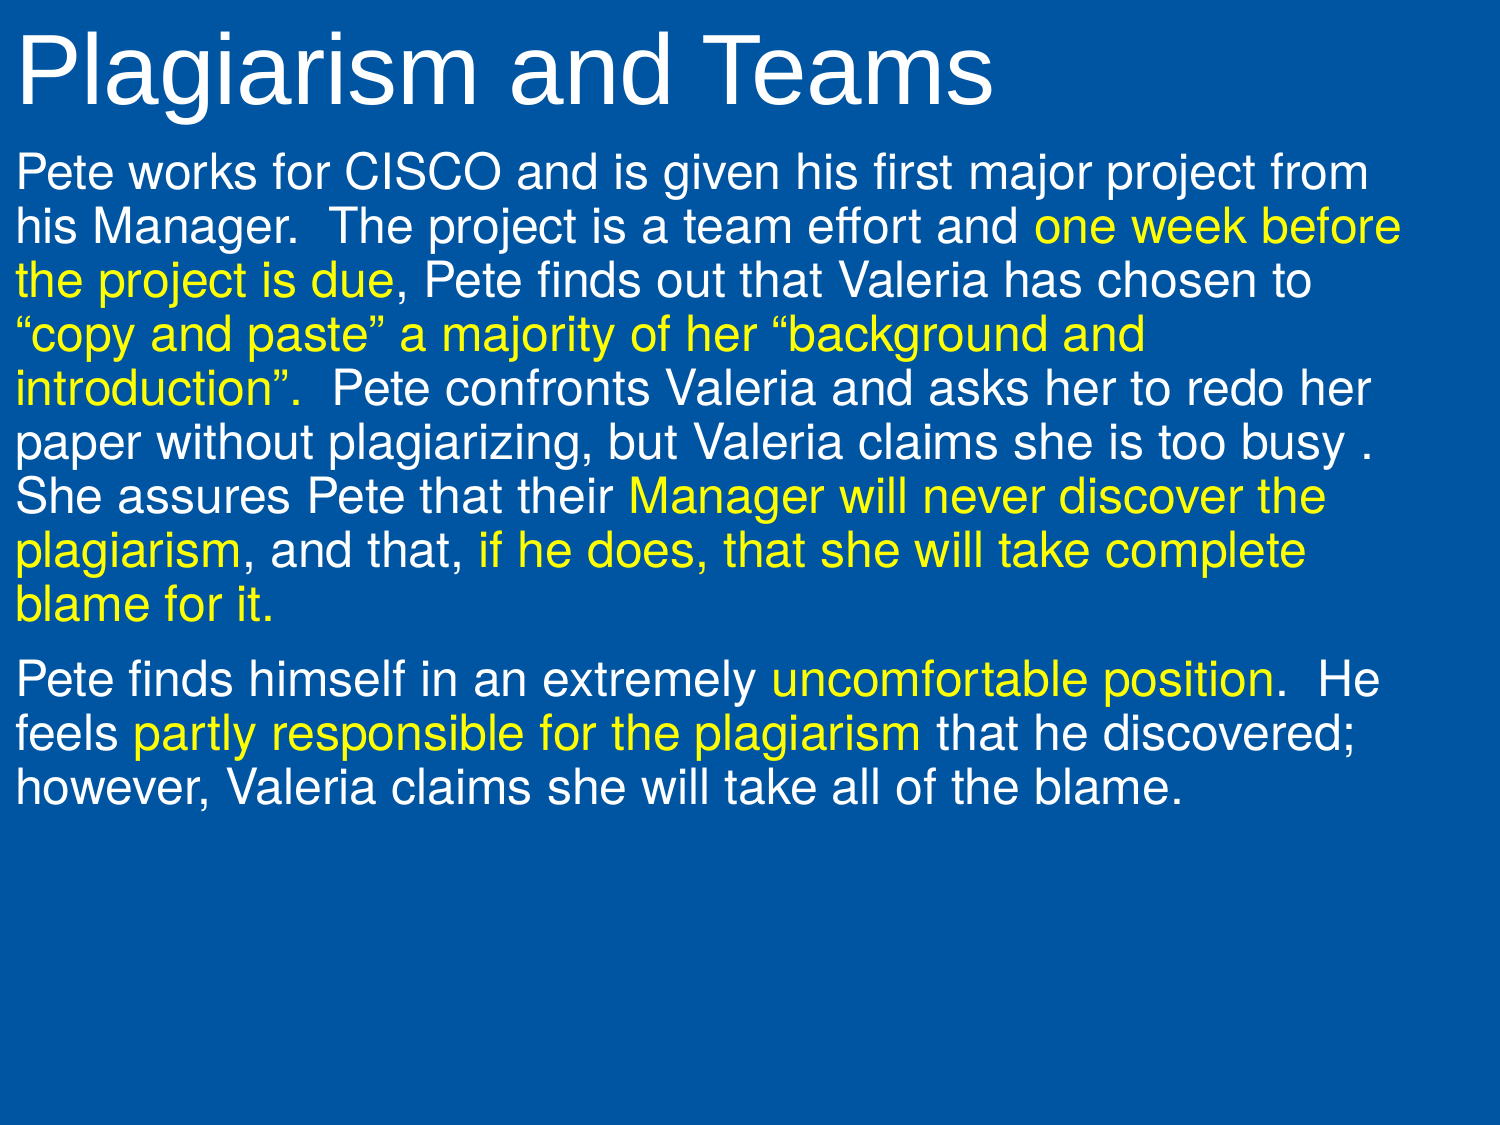

Plagiarism and Teams
Pete works for CISCO and is given his first major project from his Manager.  The project is a team effort and one week before the project is due, Pete finds out that Valeria has chosen to “copy and paste” a majority of her “background and introduction”.  Pete confronts Valeria and asks her to redo her paper without plagiarizing, but Valeria claims she is too busy .  She assures Pete that their Manager will never discover the plagiarism, and that, if he does, that she will take complete blame for it.
Pete finds himself in an extremely uncomfortable position.  He feels partly responsible for the plagiarism that he discovered; however, Valeria claims she will take all of the blame.